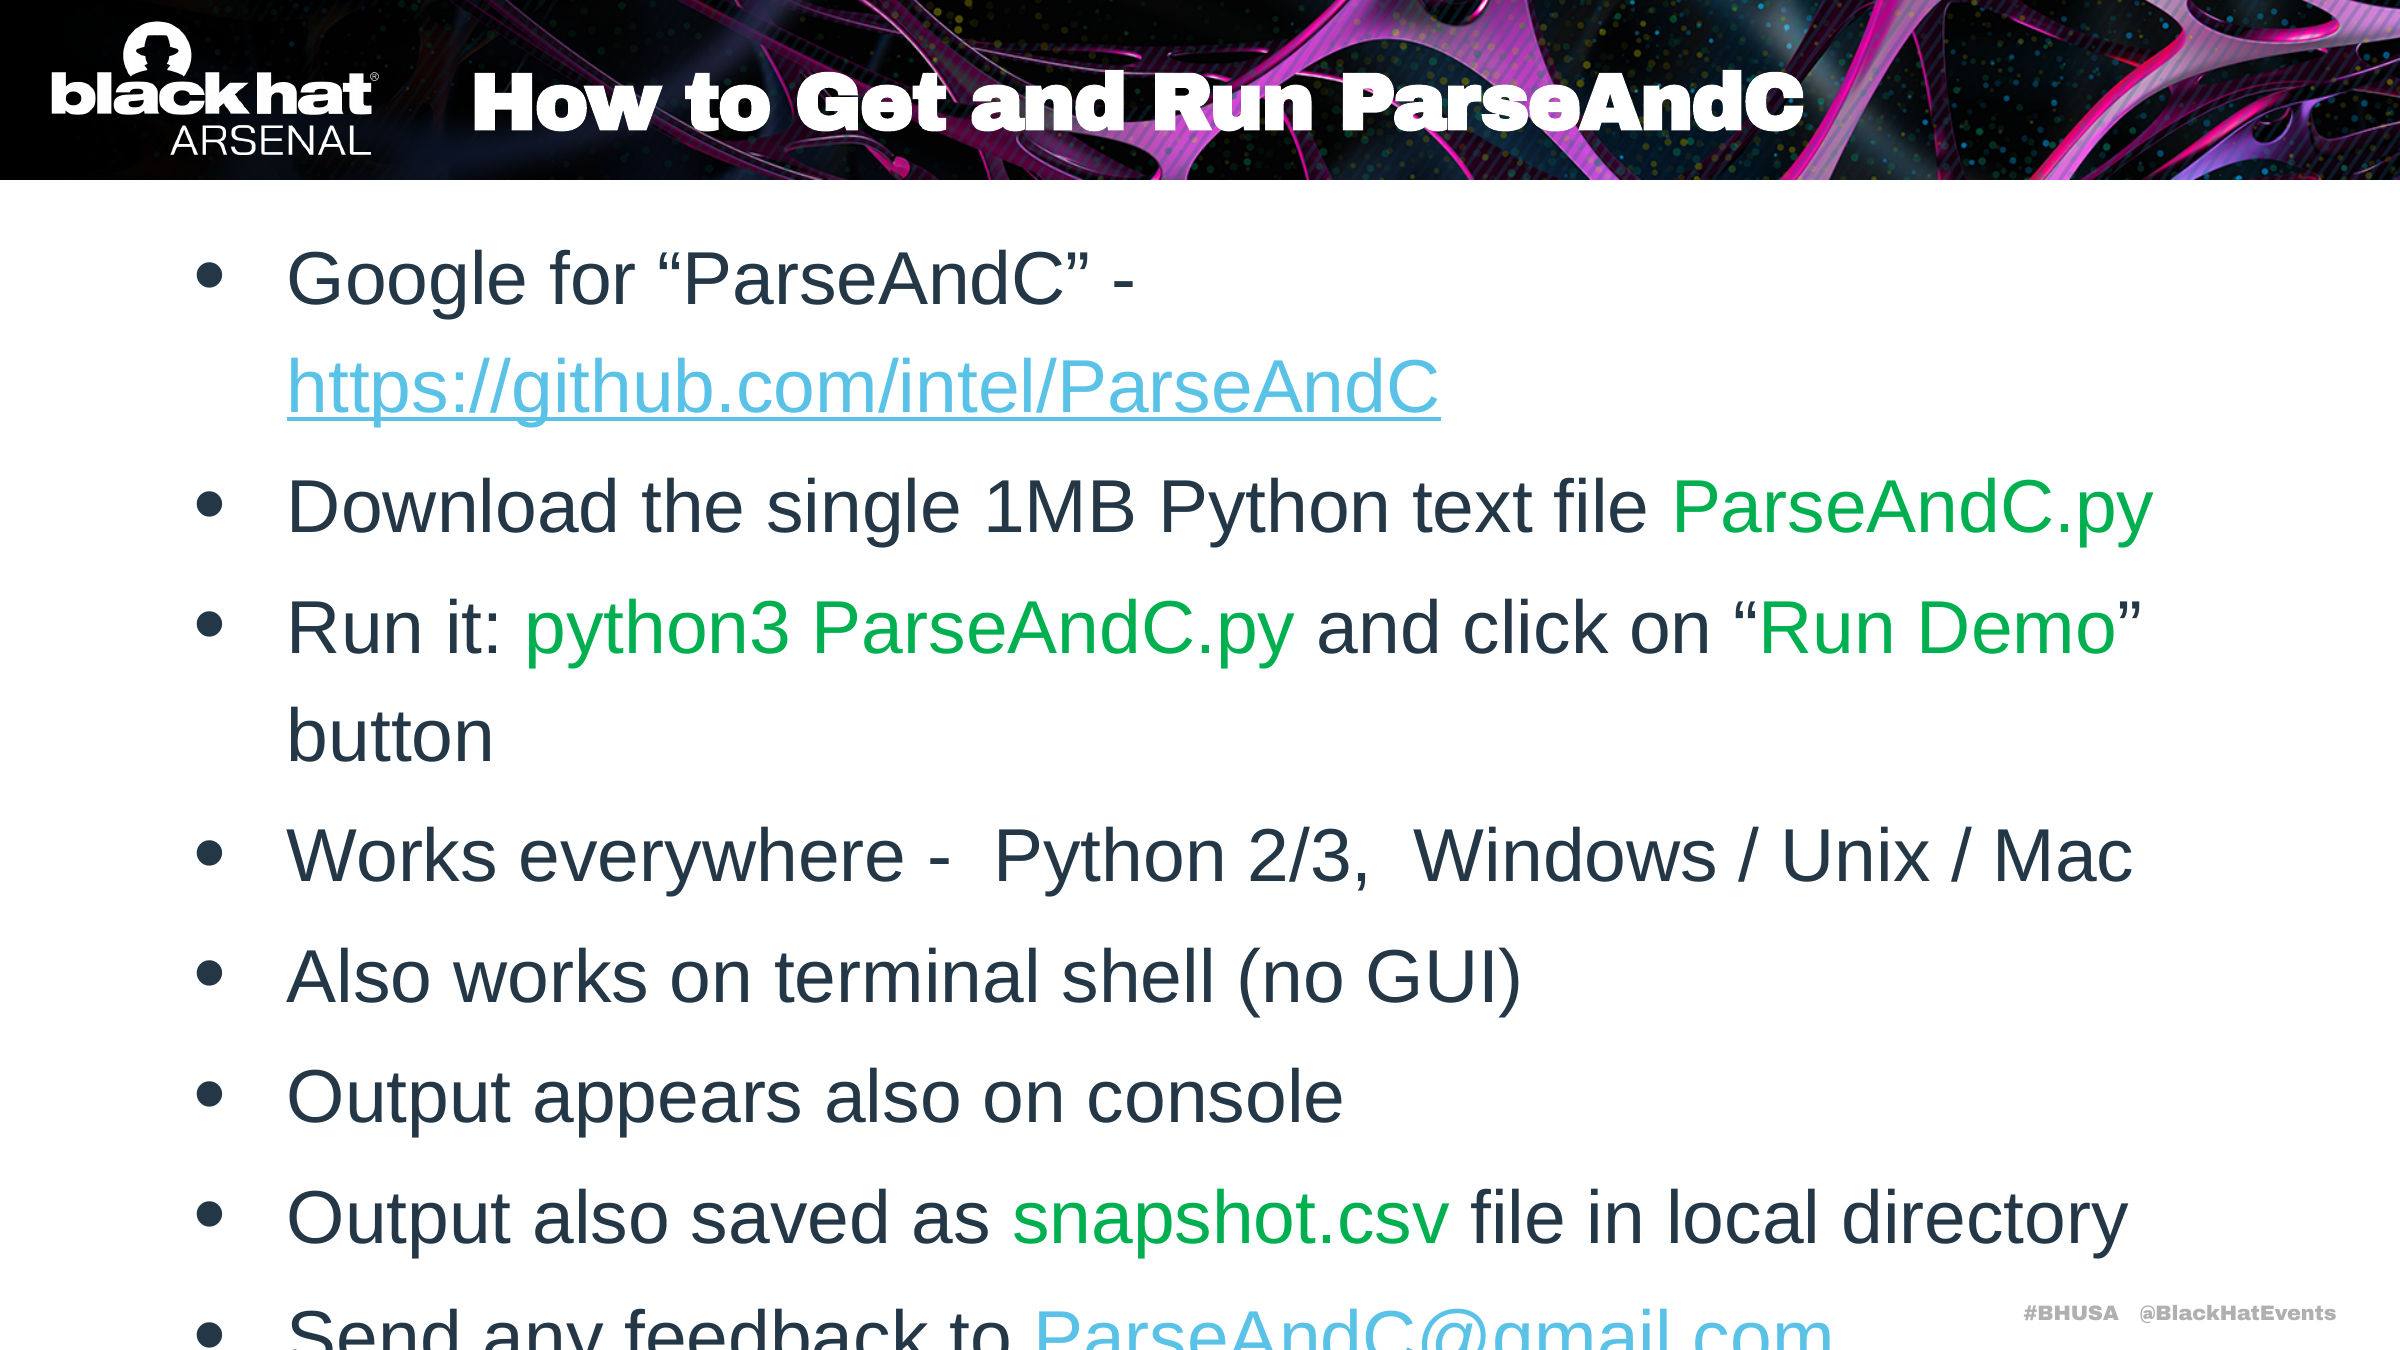

# How to Get and Run ParseAndC
Google for “ParseAndC” - https://github.com/intel/ParseAndC
Download the single 1MB Python text file ParseAndC.py
Run it: python3 ParseAndC.py and click on “Run Demo” button
Works everywhere -  Python 2/3,  Windows / Unix / Mac
Also works on terminal shell (no GUI)
Output appears also on console
Output also saved as snapshot.csv file in local directory
Send any feedback to ParseAndC@gmail.com

4